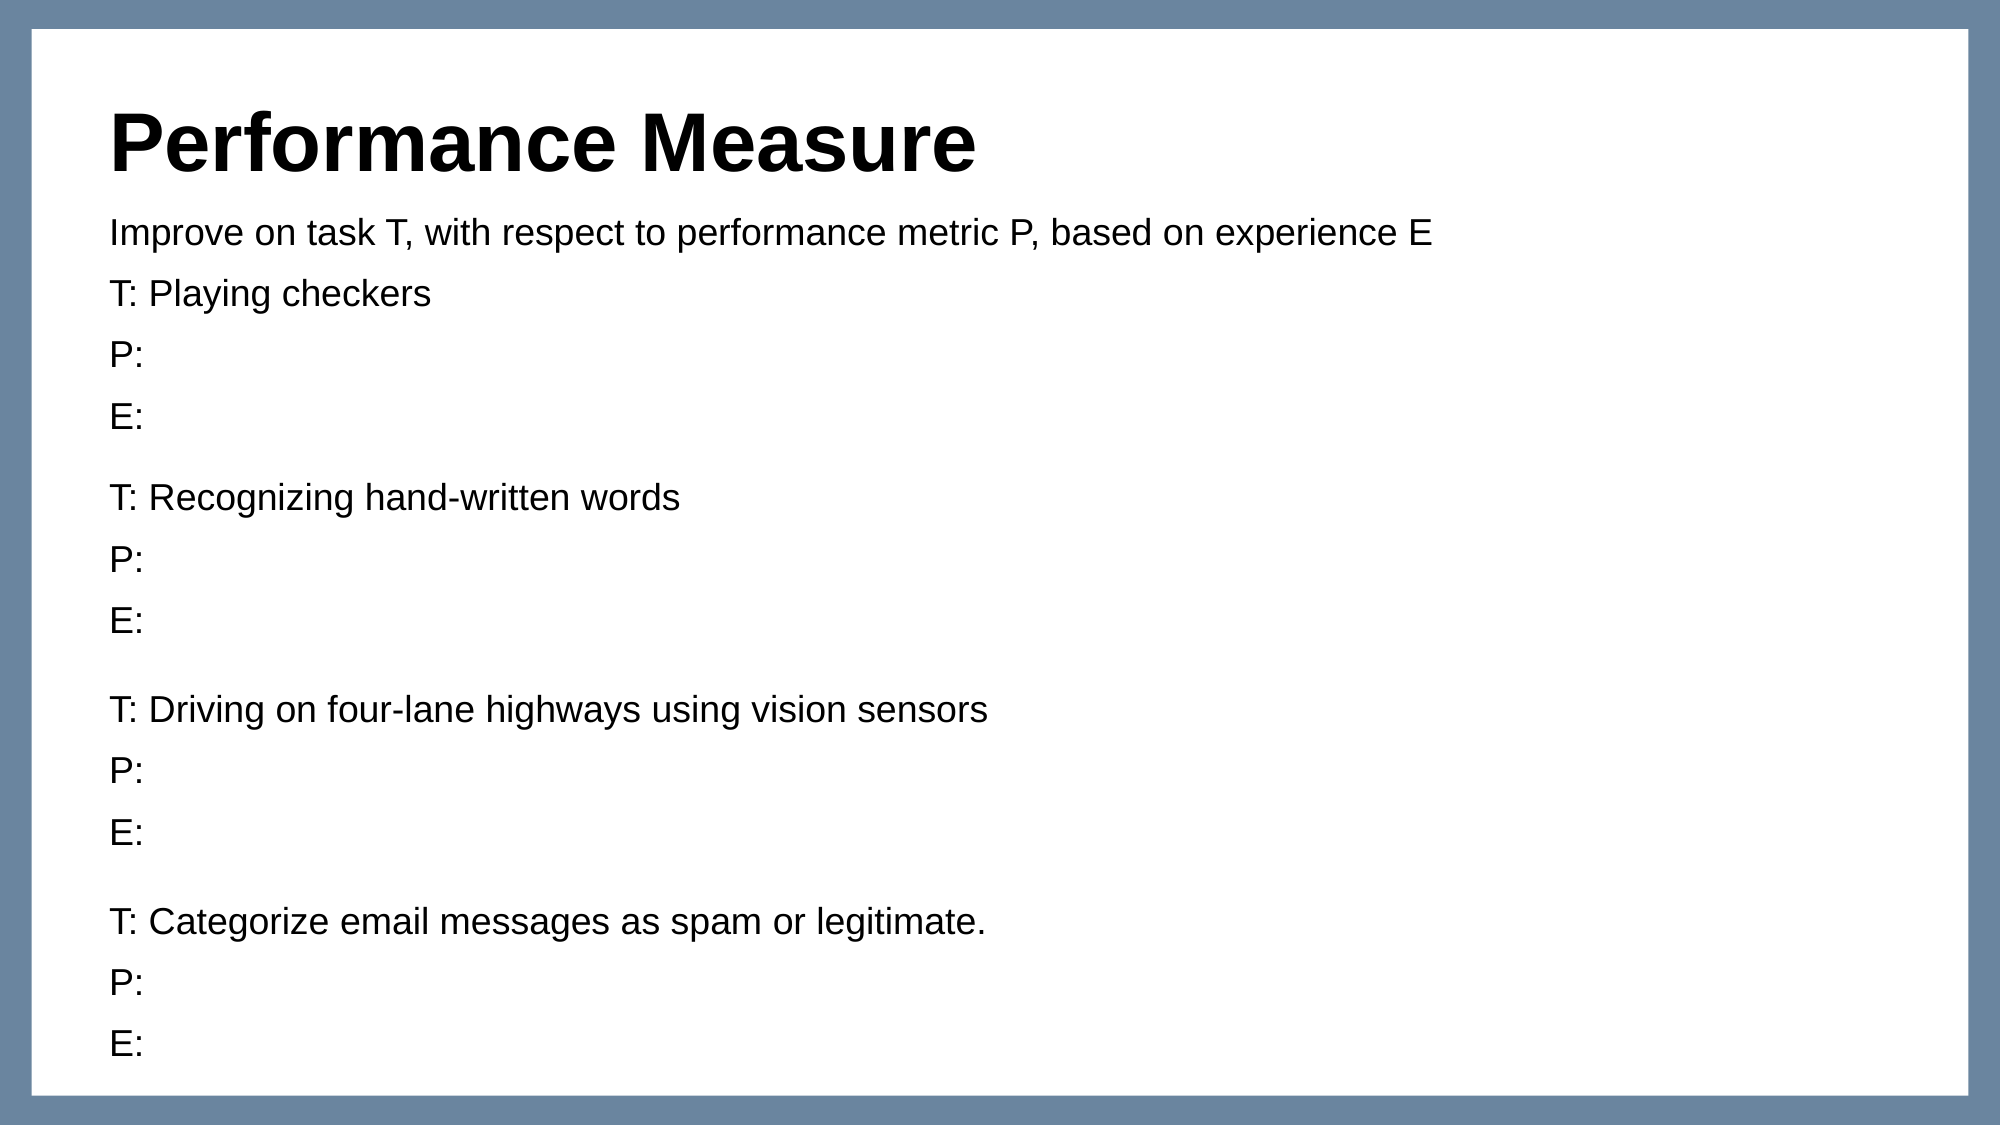

Performance Measure
Improve on task T, with respect to performance metric P, based on experience E
T: Playing checkers
P:
E:
T: Recognizing hand-written words
P:
E:
T: Driving on four-lane highways using vision sensors
P:
E:
T: Categorize email messages as spam or legitimate.
P:
E: